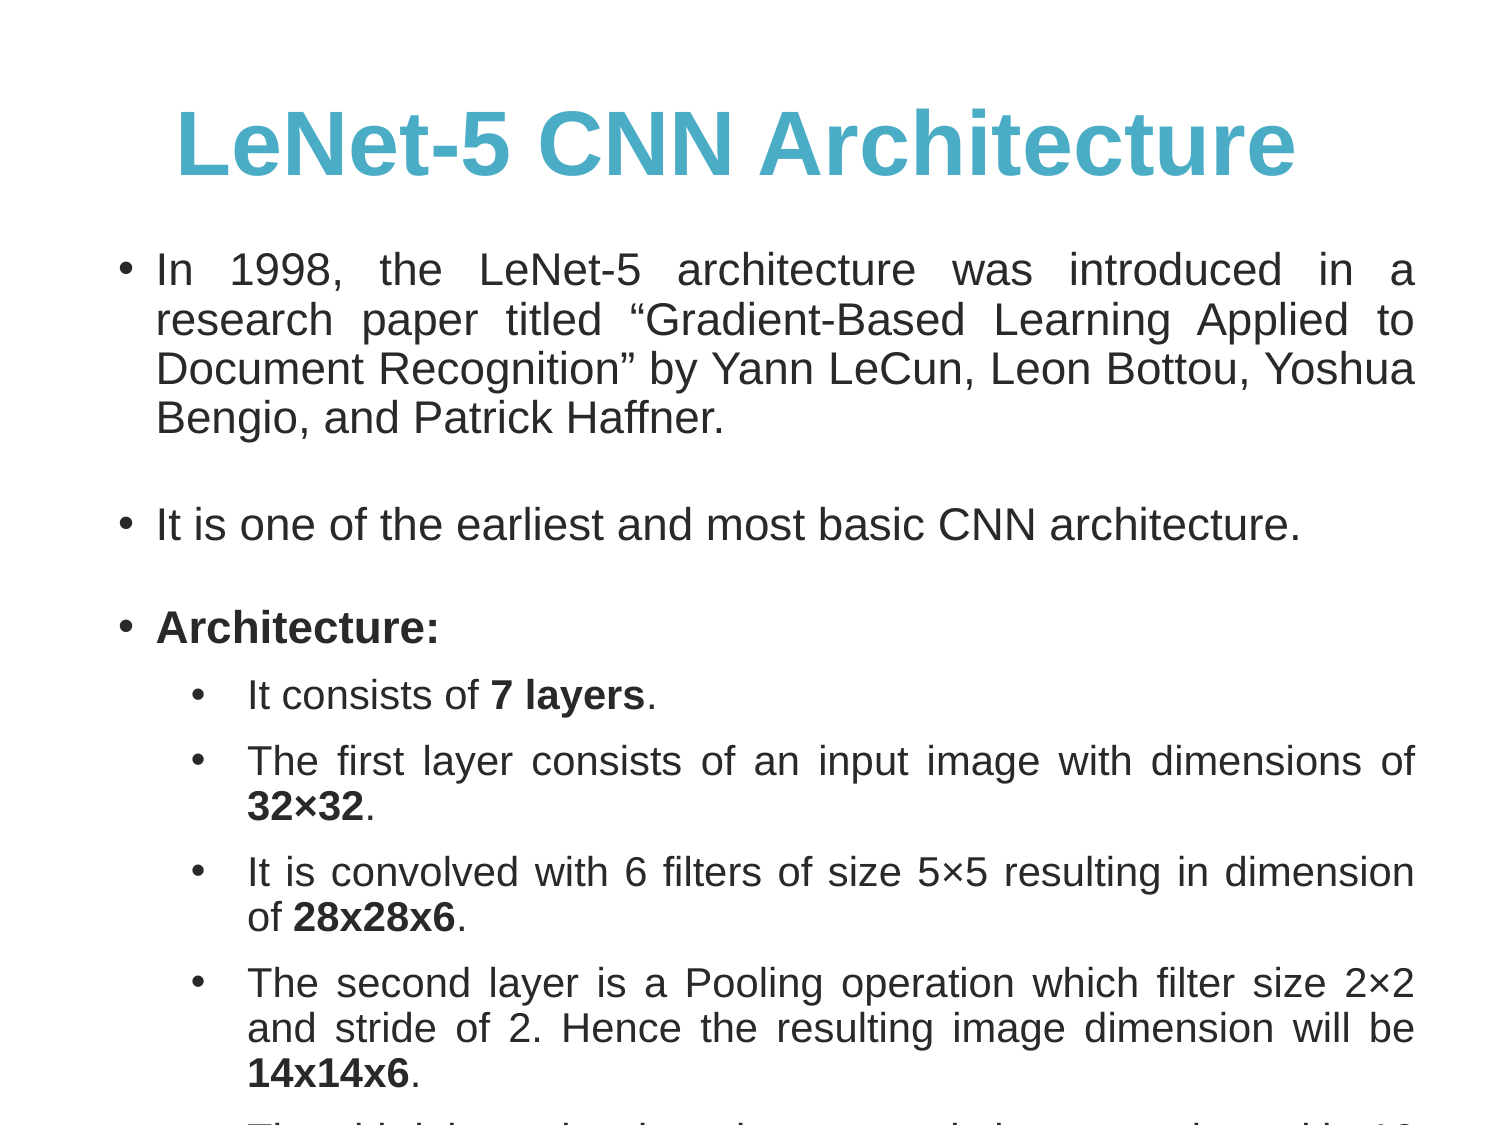

# LeNet-5 CNN Architecture
In 1998, the LeNet-5 architecture was introduced in a research paper titled “Gradient-Based Learning Applied to Document Recognition” by Yann LeCun, Leon Bottou, Yoshua Bengio, and Patrick Haffner.

It is one of the earliest and most basic CNN architecture.

Architecture:
It consists of 7 layers.
The first layer consists of an input image with dimensions of 32×32.
It is convolved with 6 filters of size 5×5 resulting in dimension of 28x28x6.
The second layer is a Pooling operation which filter size 2×2 and stride of 2. Hence the resulting image dimension will be 14x14x6.
The third layer involves in a convolution operation with 16 filters of size 5×5.
The fourth layer is a pooling layer with similar filter size of 2×2 and stride of 2. Thus, the resulting image dimension will be reduced to 5x5x16.